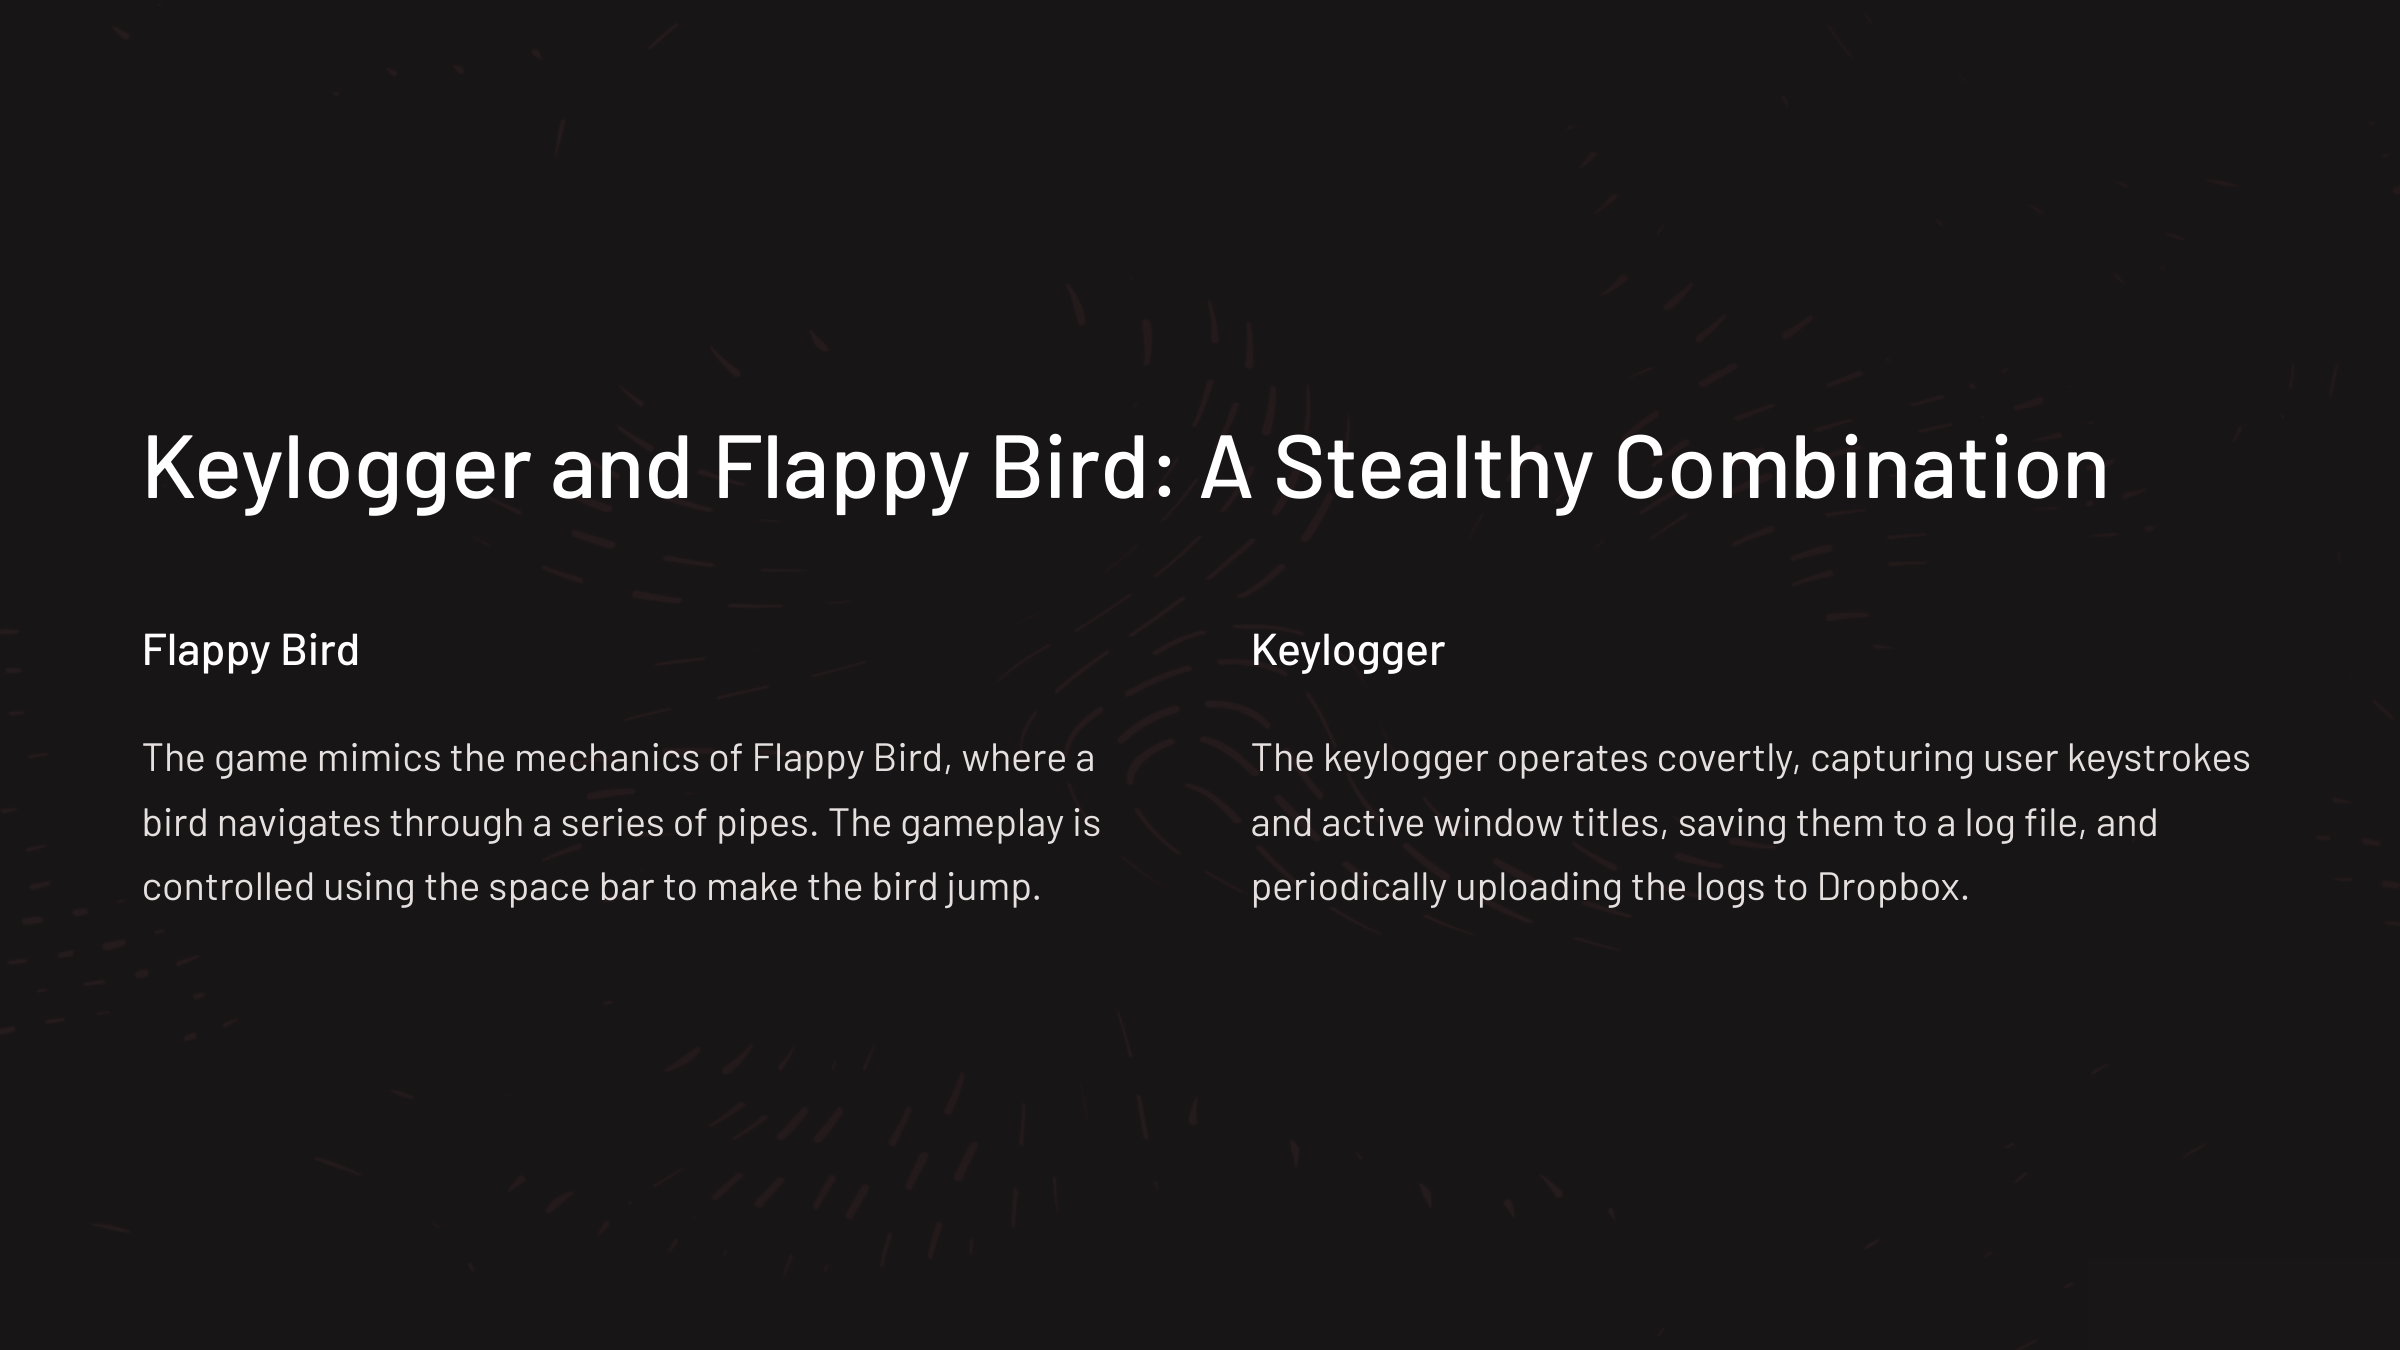

Keylogger and Flappy Bird: A Stealthy Combination
Flappy Bird
Keylogger
The game mimics the mechanics of Flappy Bird, where a bird navigates through a series of pipes. The gameplay is controlled using the space bar to make the bird jump.
The keylogger operates covertly, capturing user keystrokes and active window titles, saving them to a log file, and periodically uploading the logs to Dropbox.